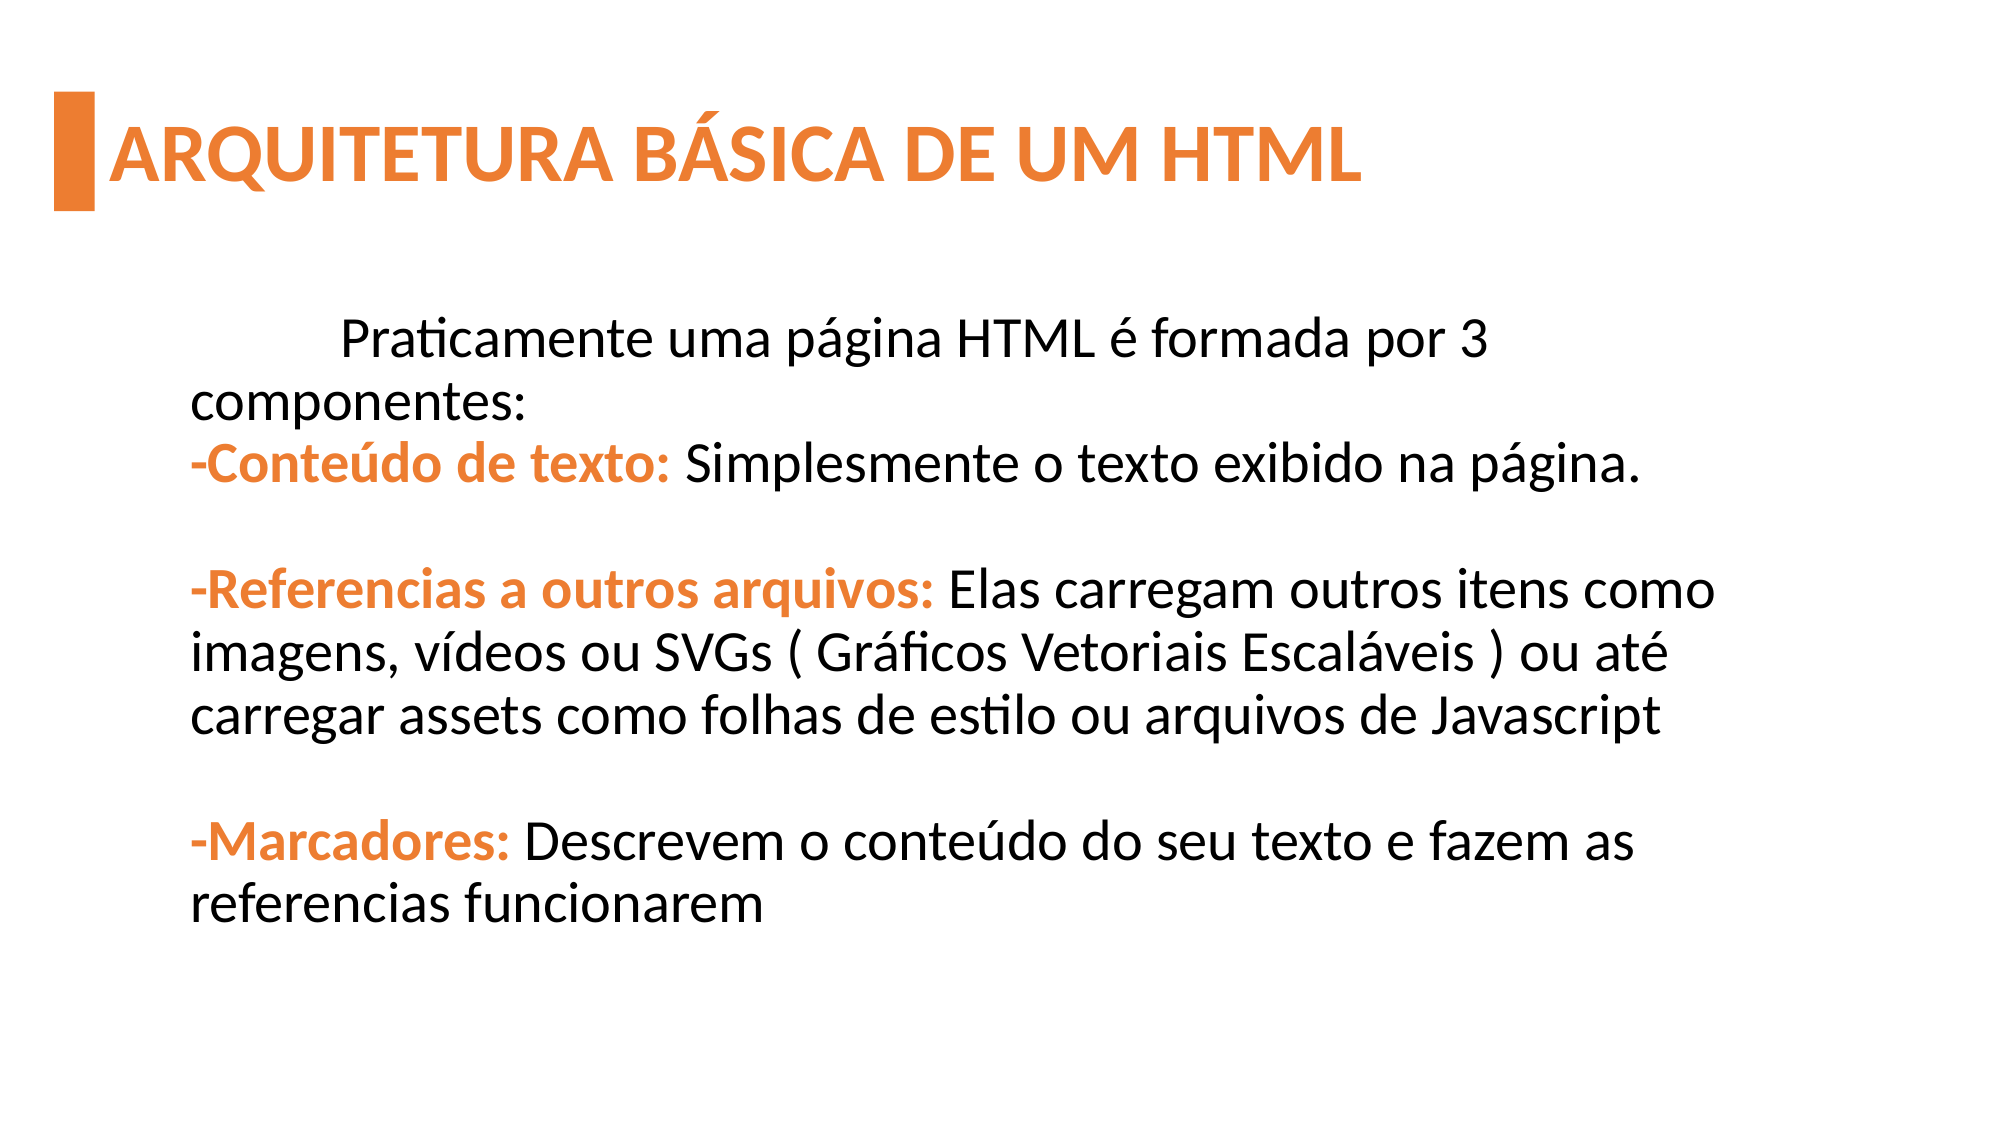

# ARQUITETURA BÁSICA DE UM HTML

	Praticamente uma página HTML é formada por 3 componentes:
-Conteúdo de texto: Simplesmente o texto exibido na página.

-Referencias a outros arquivos: Elas carregam outros itens como imagens, vídeos ou SVGs ( Gráficos Vetoriais Escaláveis ) ou até carregar assets como folhas de estilo ou arquivos de Javascript

-Marcadores: Descrevem o conteúdo do seu texto e fazem as referencias funcionarem